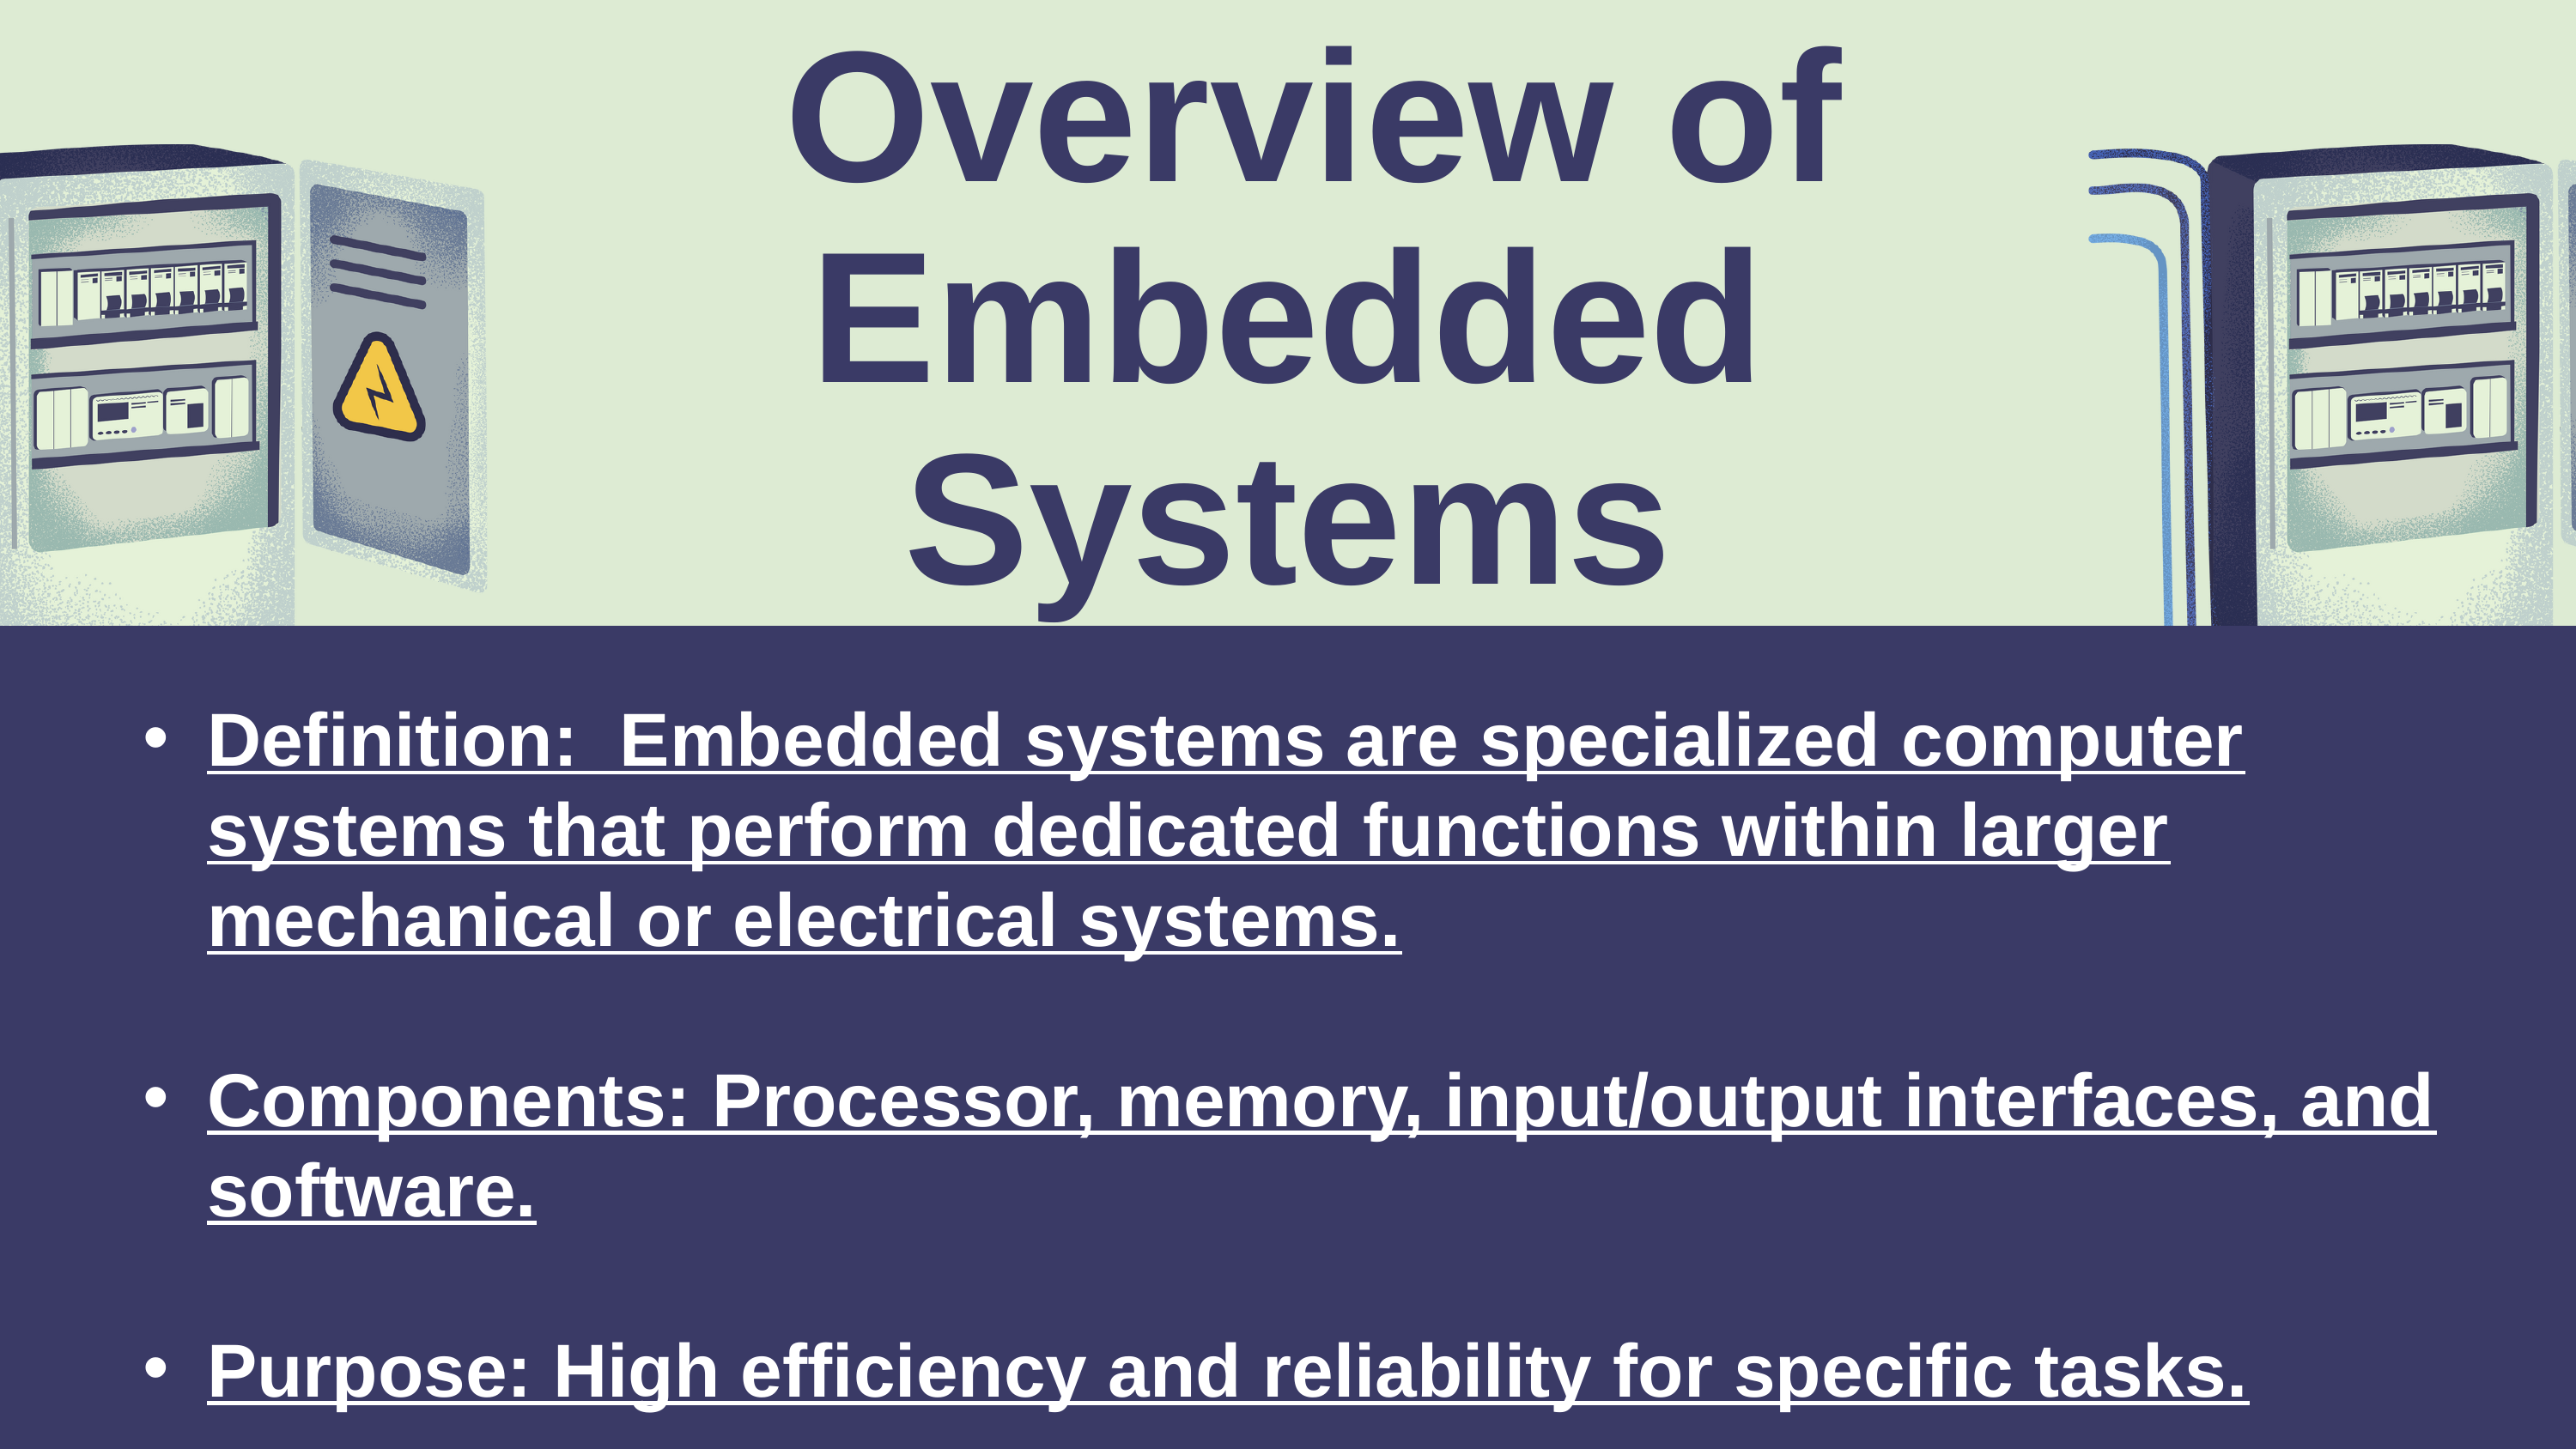

Overview of Embedded Systems

Definition:  Embedded systems are specialized computer systems that perform dedicated functions within larger mechanical or electrical systems.

Components: Processor, memory, input/output interfaces, and software.

Purpose: High efficiency and reliability for specific tasks.